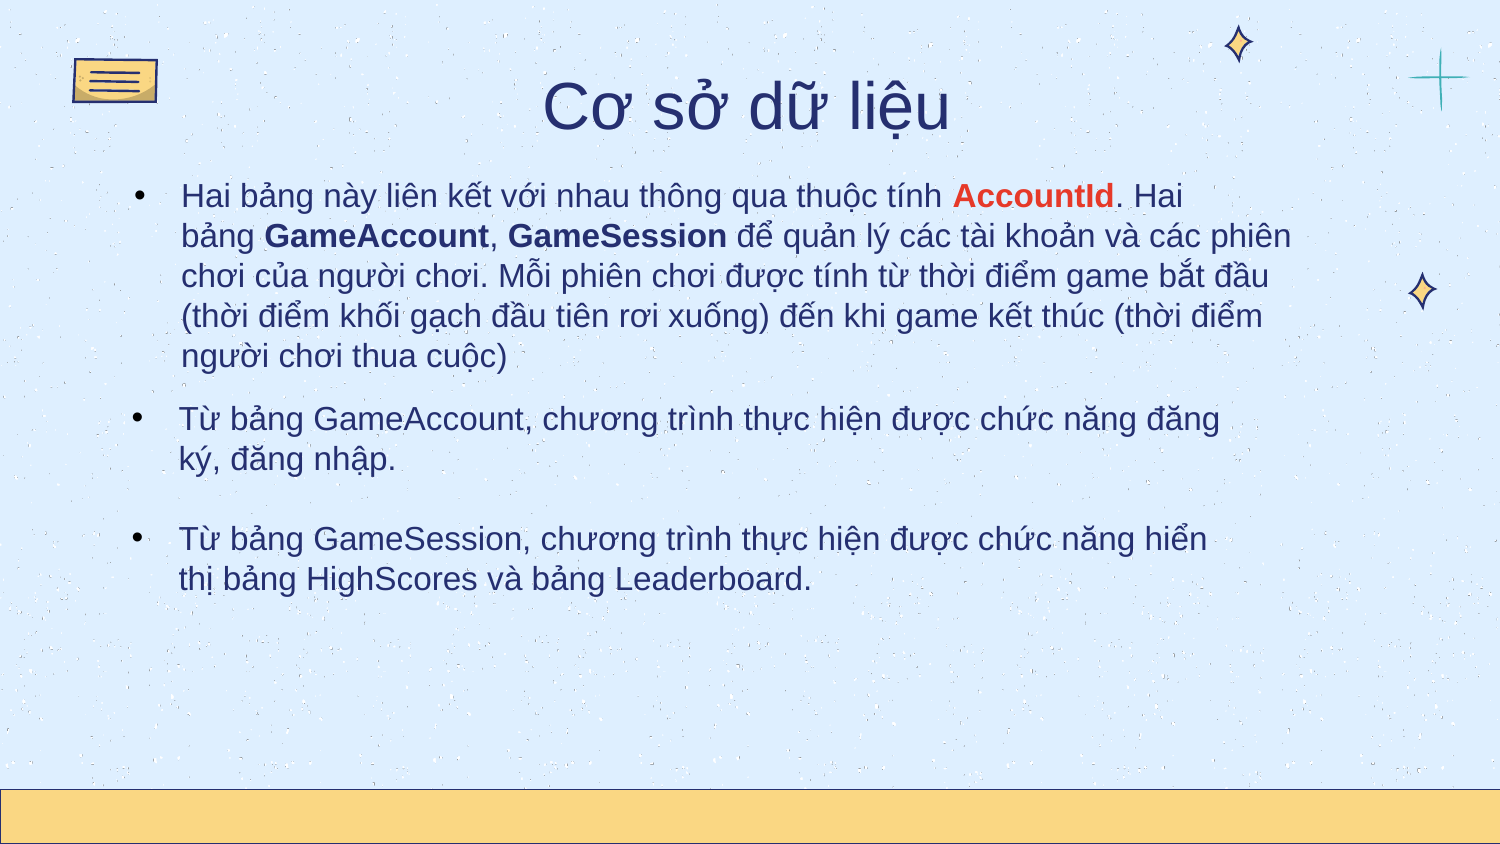

# Cơ sở dữ liệu

Hai bảng này liên kết với nhau thông qua thuộc tính AccountId. Hai bảng GameAccount, GameSession để quản lý các tài khoản và các phiên chơi của người chơi. Mỗi phiên chơi được tính từ thời điểm game bắt đầu (thời điểm khối gạch đầu tiên rơi xuống) đến khi game kết thúc (thời điểm người chơi thua cuộc)
Từ bảng GameAccount, chương trình thực hiện được chức năng đăng ký, đăng nhập.

Từ bảng GameSession, chương trình thực hiện được chức năng hiển thị bảng HighScores và bảng Leaderboard.